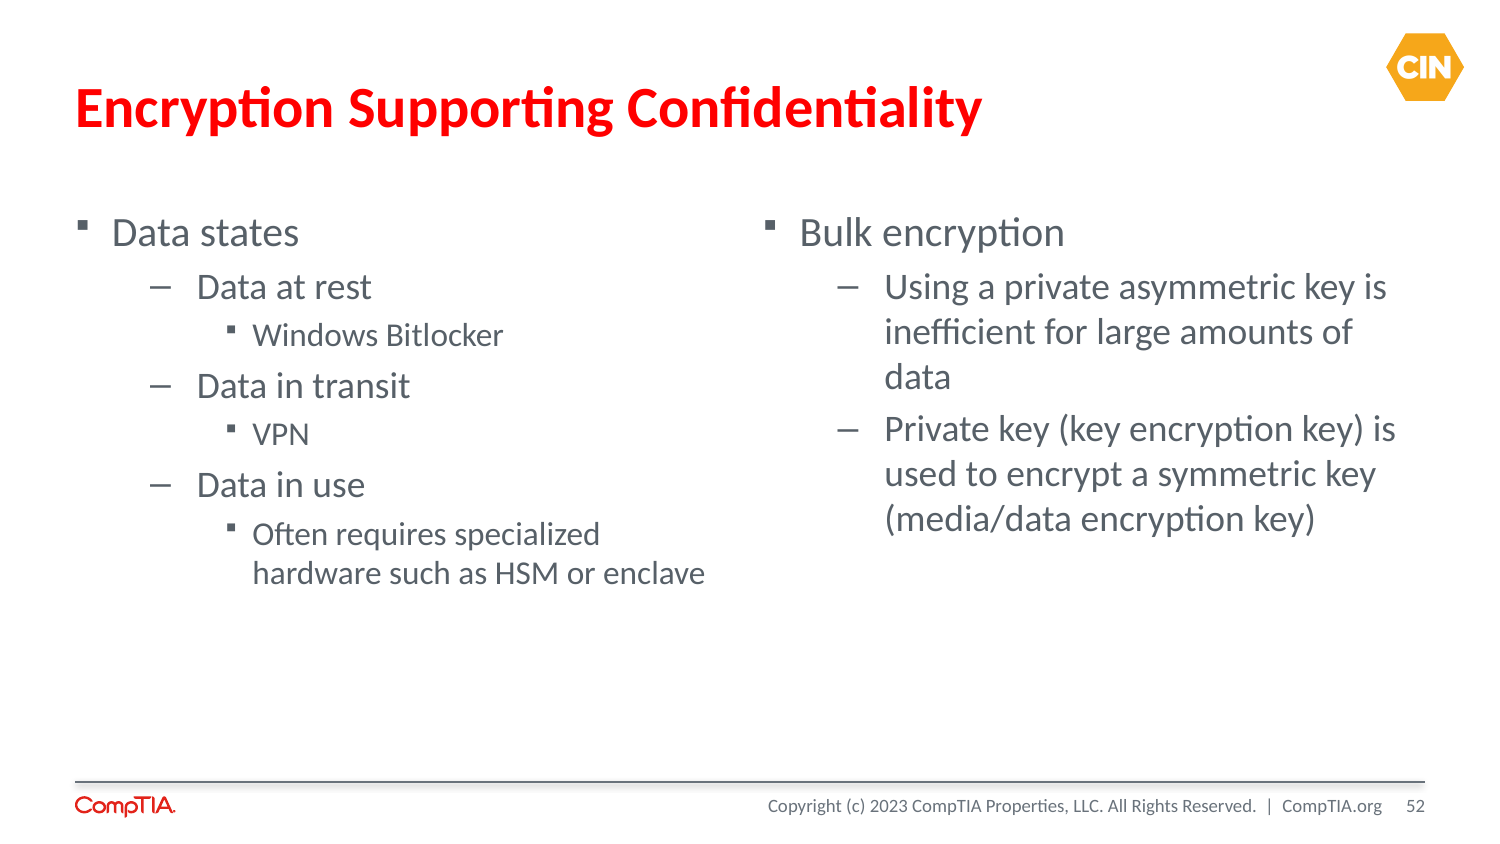

# Encryption Supporting Confidentiality
Data states
Data at rest
Windows Bitlocker
Data in transit
VPN
Data in use
Often requires specialized hardware such as HSM or enclave
Bulk encryption
Using a private asymmetric key is inefficient for large amounts of data
Private key (key encryption key) is used to encrypt a symmetric key (media/data encryption key)

52